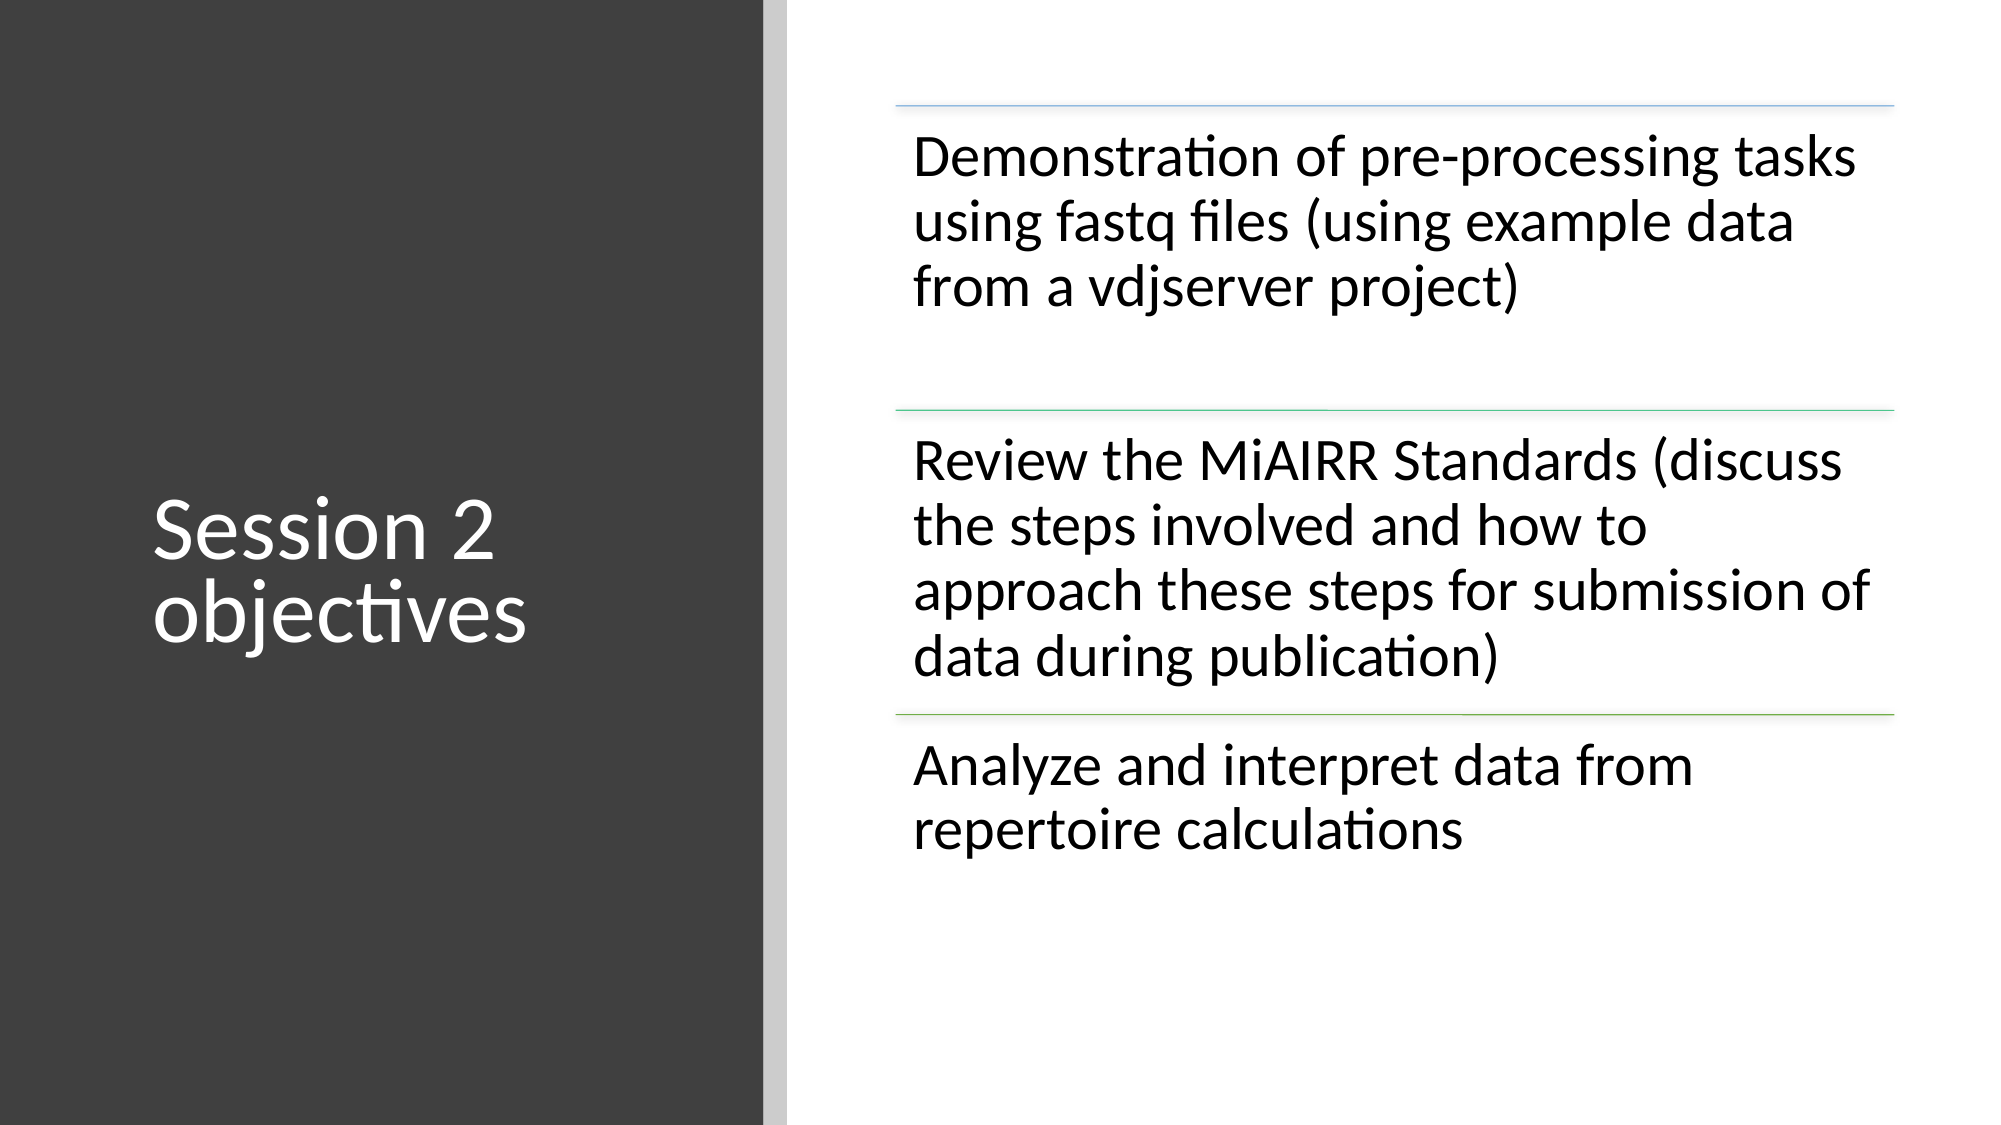

Demonstration of pre-processing tasks using fastq files (using example data from a vdjserver project)
Review the MiAIRR Standards (discuss the steps involved and how to approach these steps for submission of data during publication)
Analyze and interpret data from repertoire calculations
# Session 2 objectives